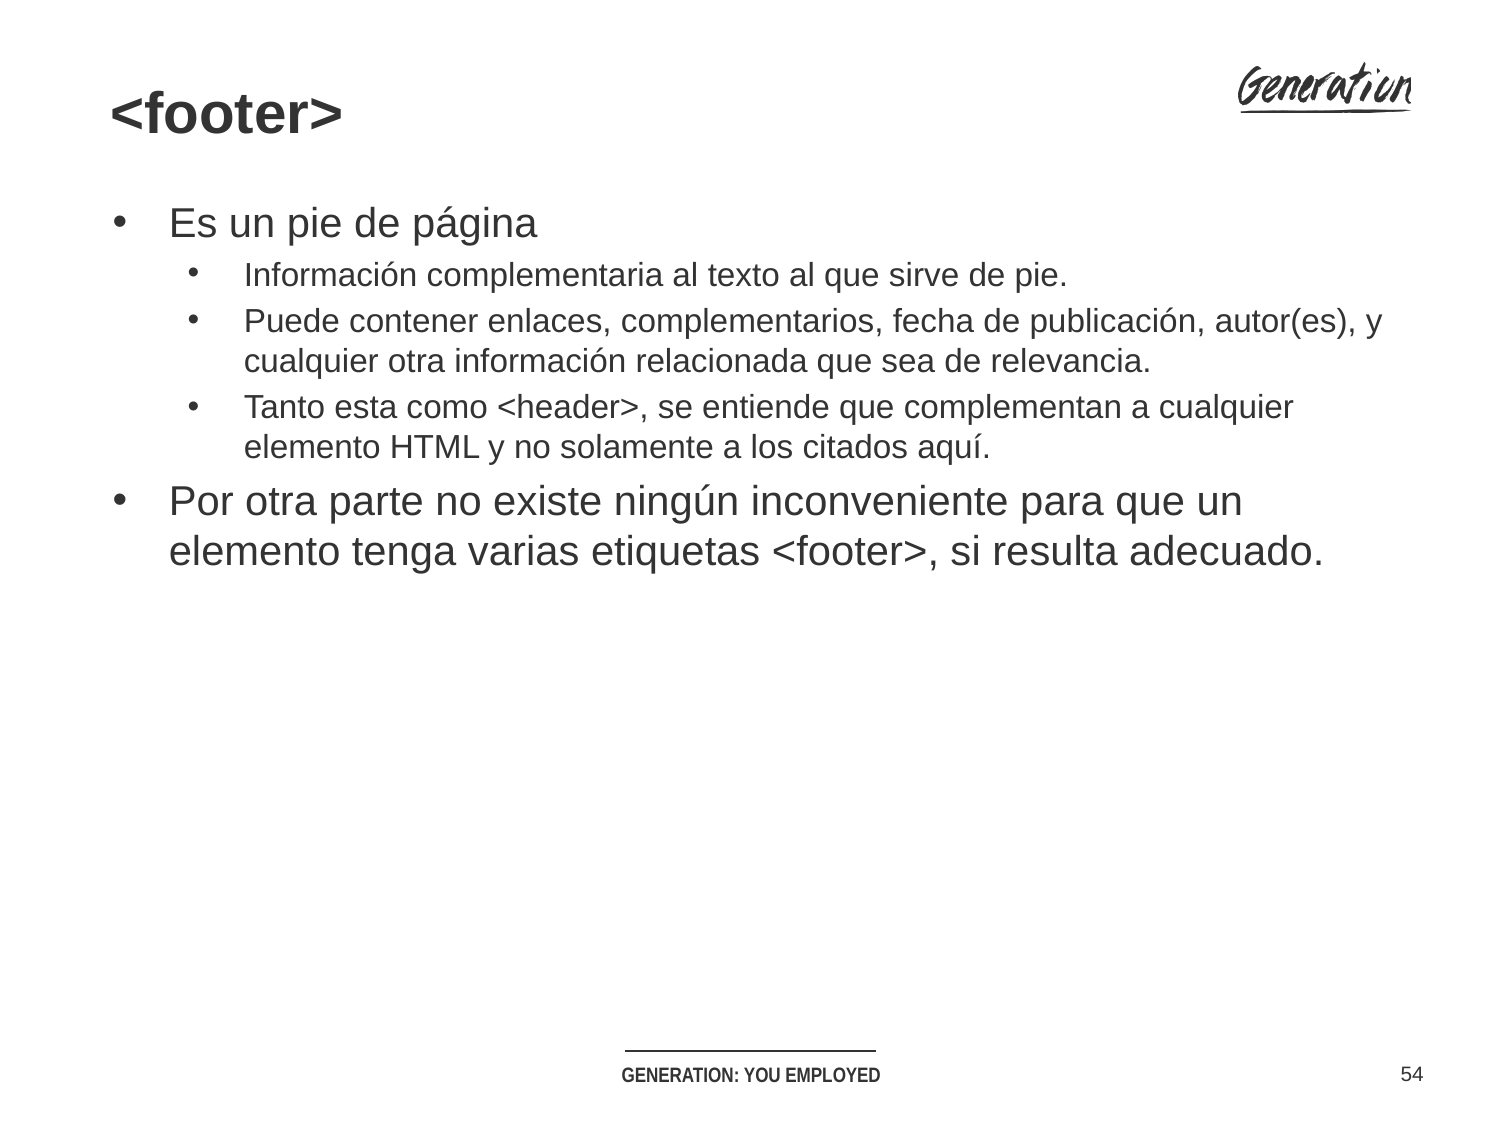

<footer>
Es un pie de página
Información complementaria al texto al que sirve de pie.
Puede contener enlaces, complementarios, fecha de publicación, autor(es), y cualquier otra información relacionada que sea de relevancia.
Tanto esta como <header>, se entiende que complementan a cualquier elemento HTML y no solamente a los citados aquí.
Por otra parte no existe ningún inconveniente para que un elemento tenga varias etiquetas <footer>, si resulta adecuado.